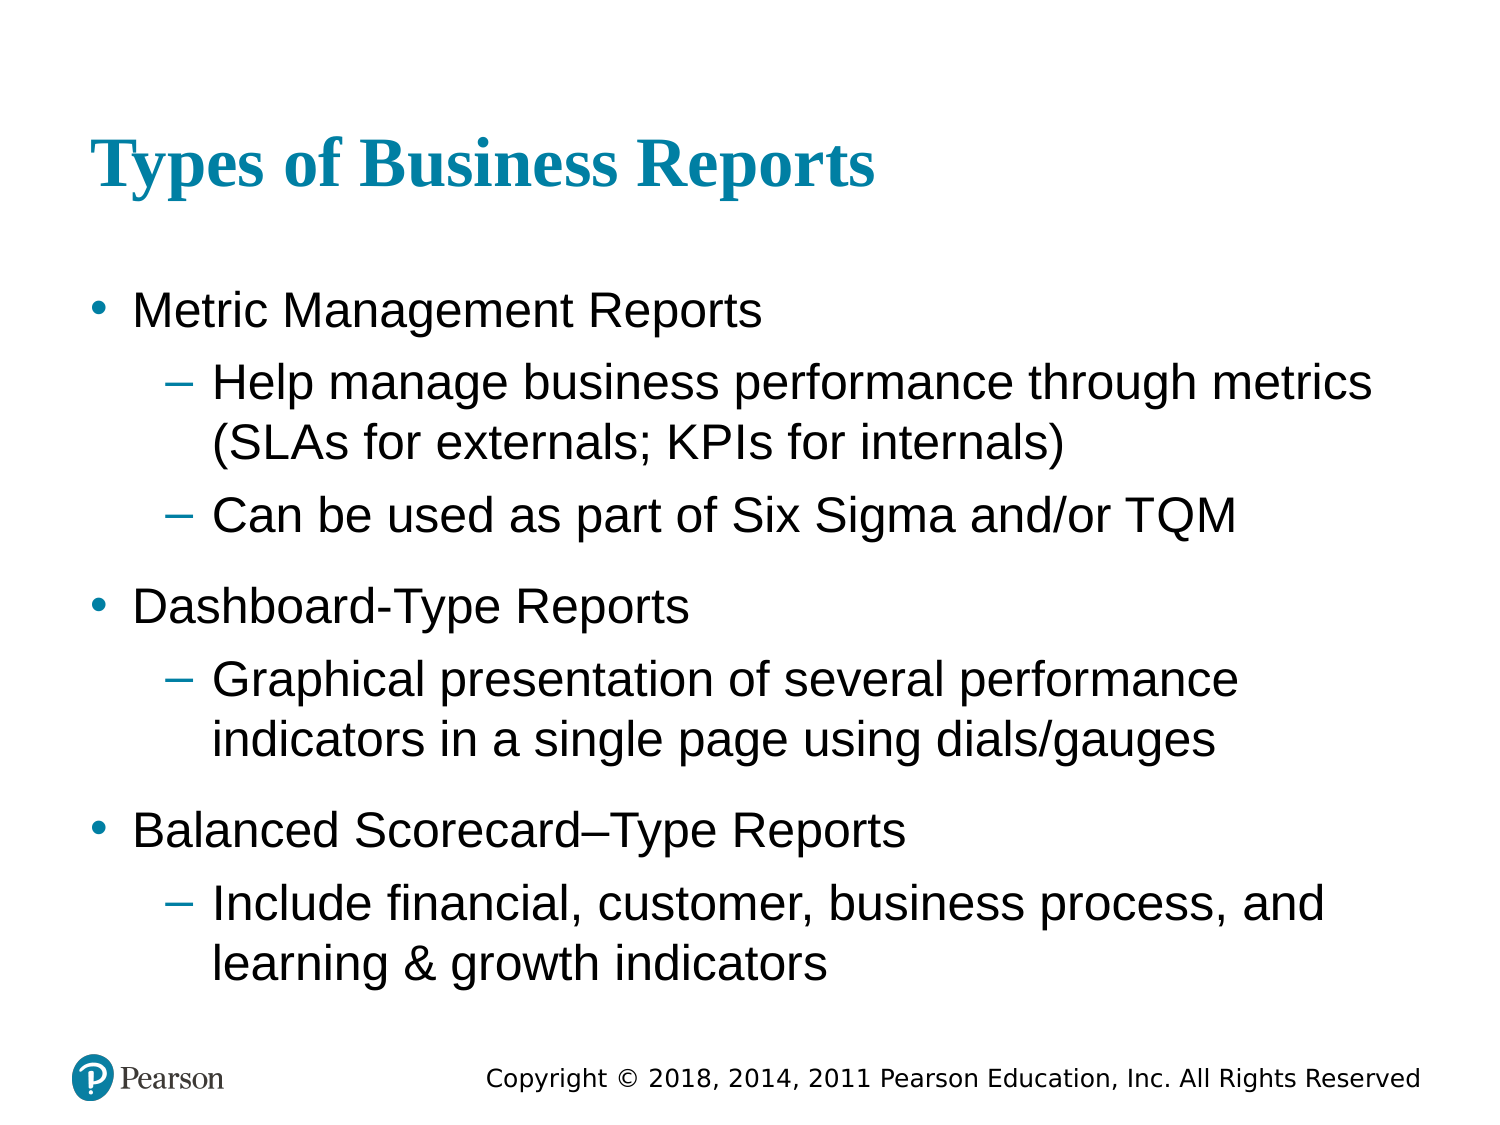

# Types of Business Reports
Metric Management Reports
Help manage business performance through metrics (S L A s for externals; K P I s for internals)
Can be used as part of Six Sigma and/or T Q M
Dashboard-Type Reports
Graphical presentation of several performance indicators in a single page using dials/gauges
Balanced Scorecard–Type Reports
Include financial, customer, business process, and learning & growth indicators